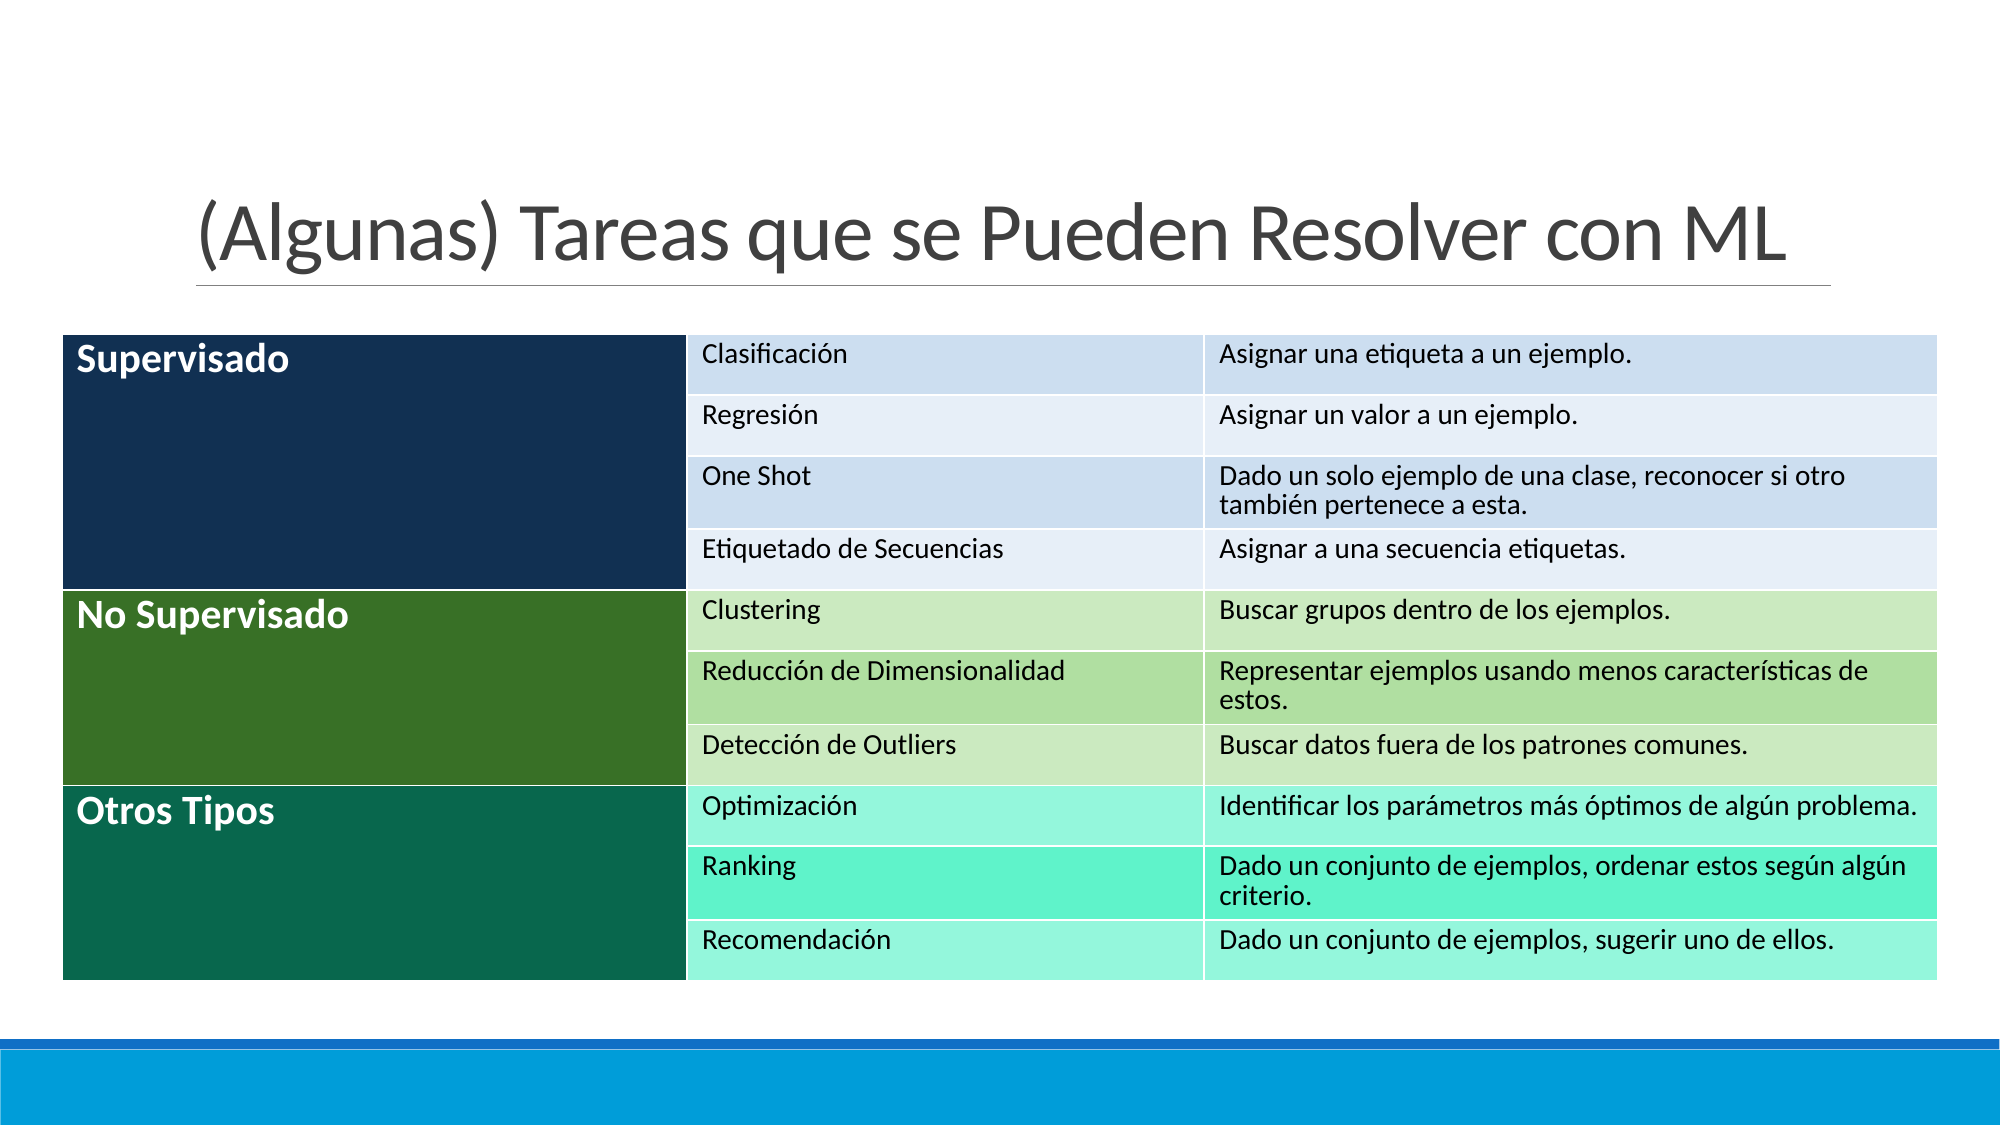

# (Algunas) Tareas que se Pueden Resolver con ML
| Supervisado | Clasificación | Asignar una etiqueta a un ejemplo. |
| --- | --- | --- |
|  | Regresión | Asignar un valor a un ejemplo. |
|  | One Shot | Dado un solo ejemplo de una clase, reconocer si otro también pertenece a esta. |
|  | Etiquetado de Secuencias | Asignar a una secuencia etiquetas. |
| No Supervisado | Clustering | Buscar grupos dentro de los ejemplos. |
| No Supervisado | Reducción de Dimensionalidad | Representar ejemplos usando menos características de estos. |
|  | Detección de Outliers | Buscar datos fuera de los patrones comunes. |
| Otros Tipos | Optimización | Identificar los parámetros más óptimos de algún problema. |
|  | Ranking | Dado un conjunto de ejemplos, ordenar estos según algún criterio. |
|  | Recomendación | Dado un conjunto de ejemplos, sugerir uno de ellos. |